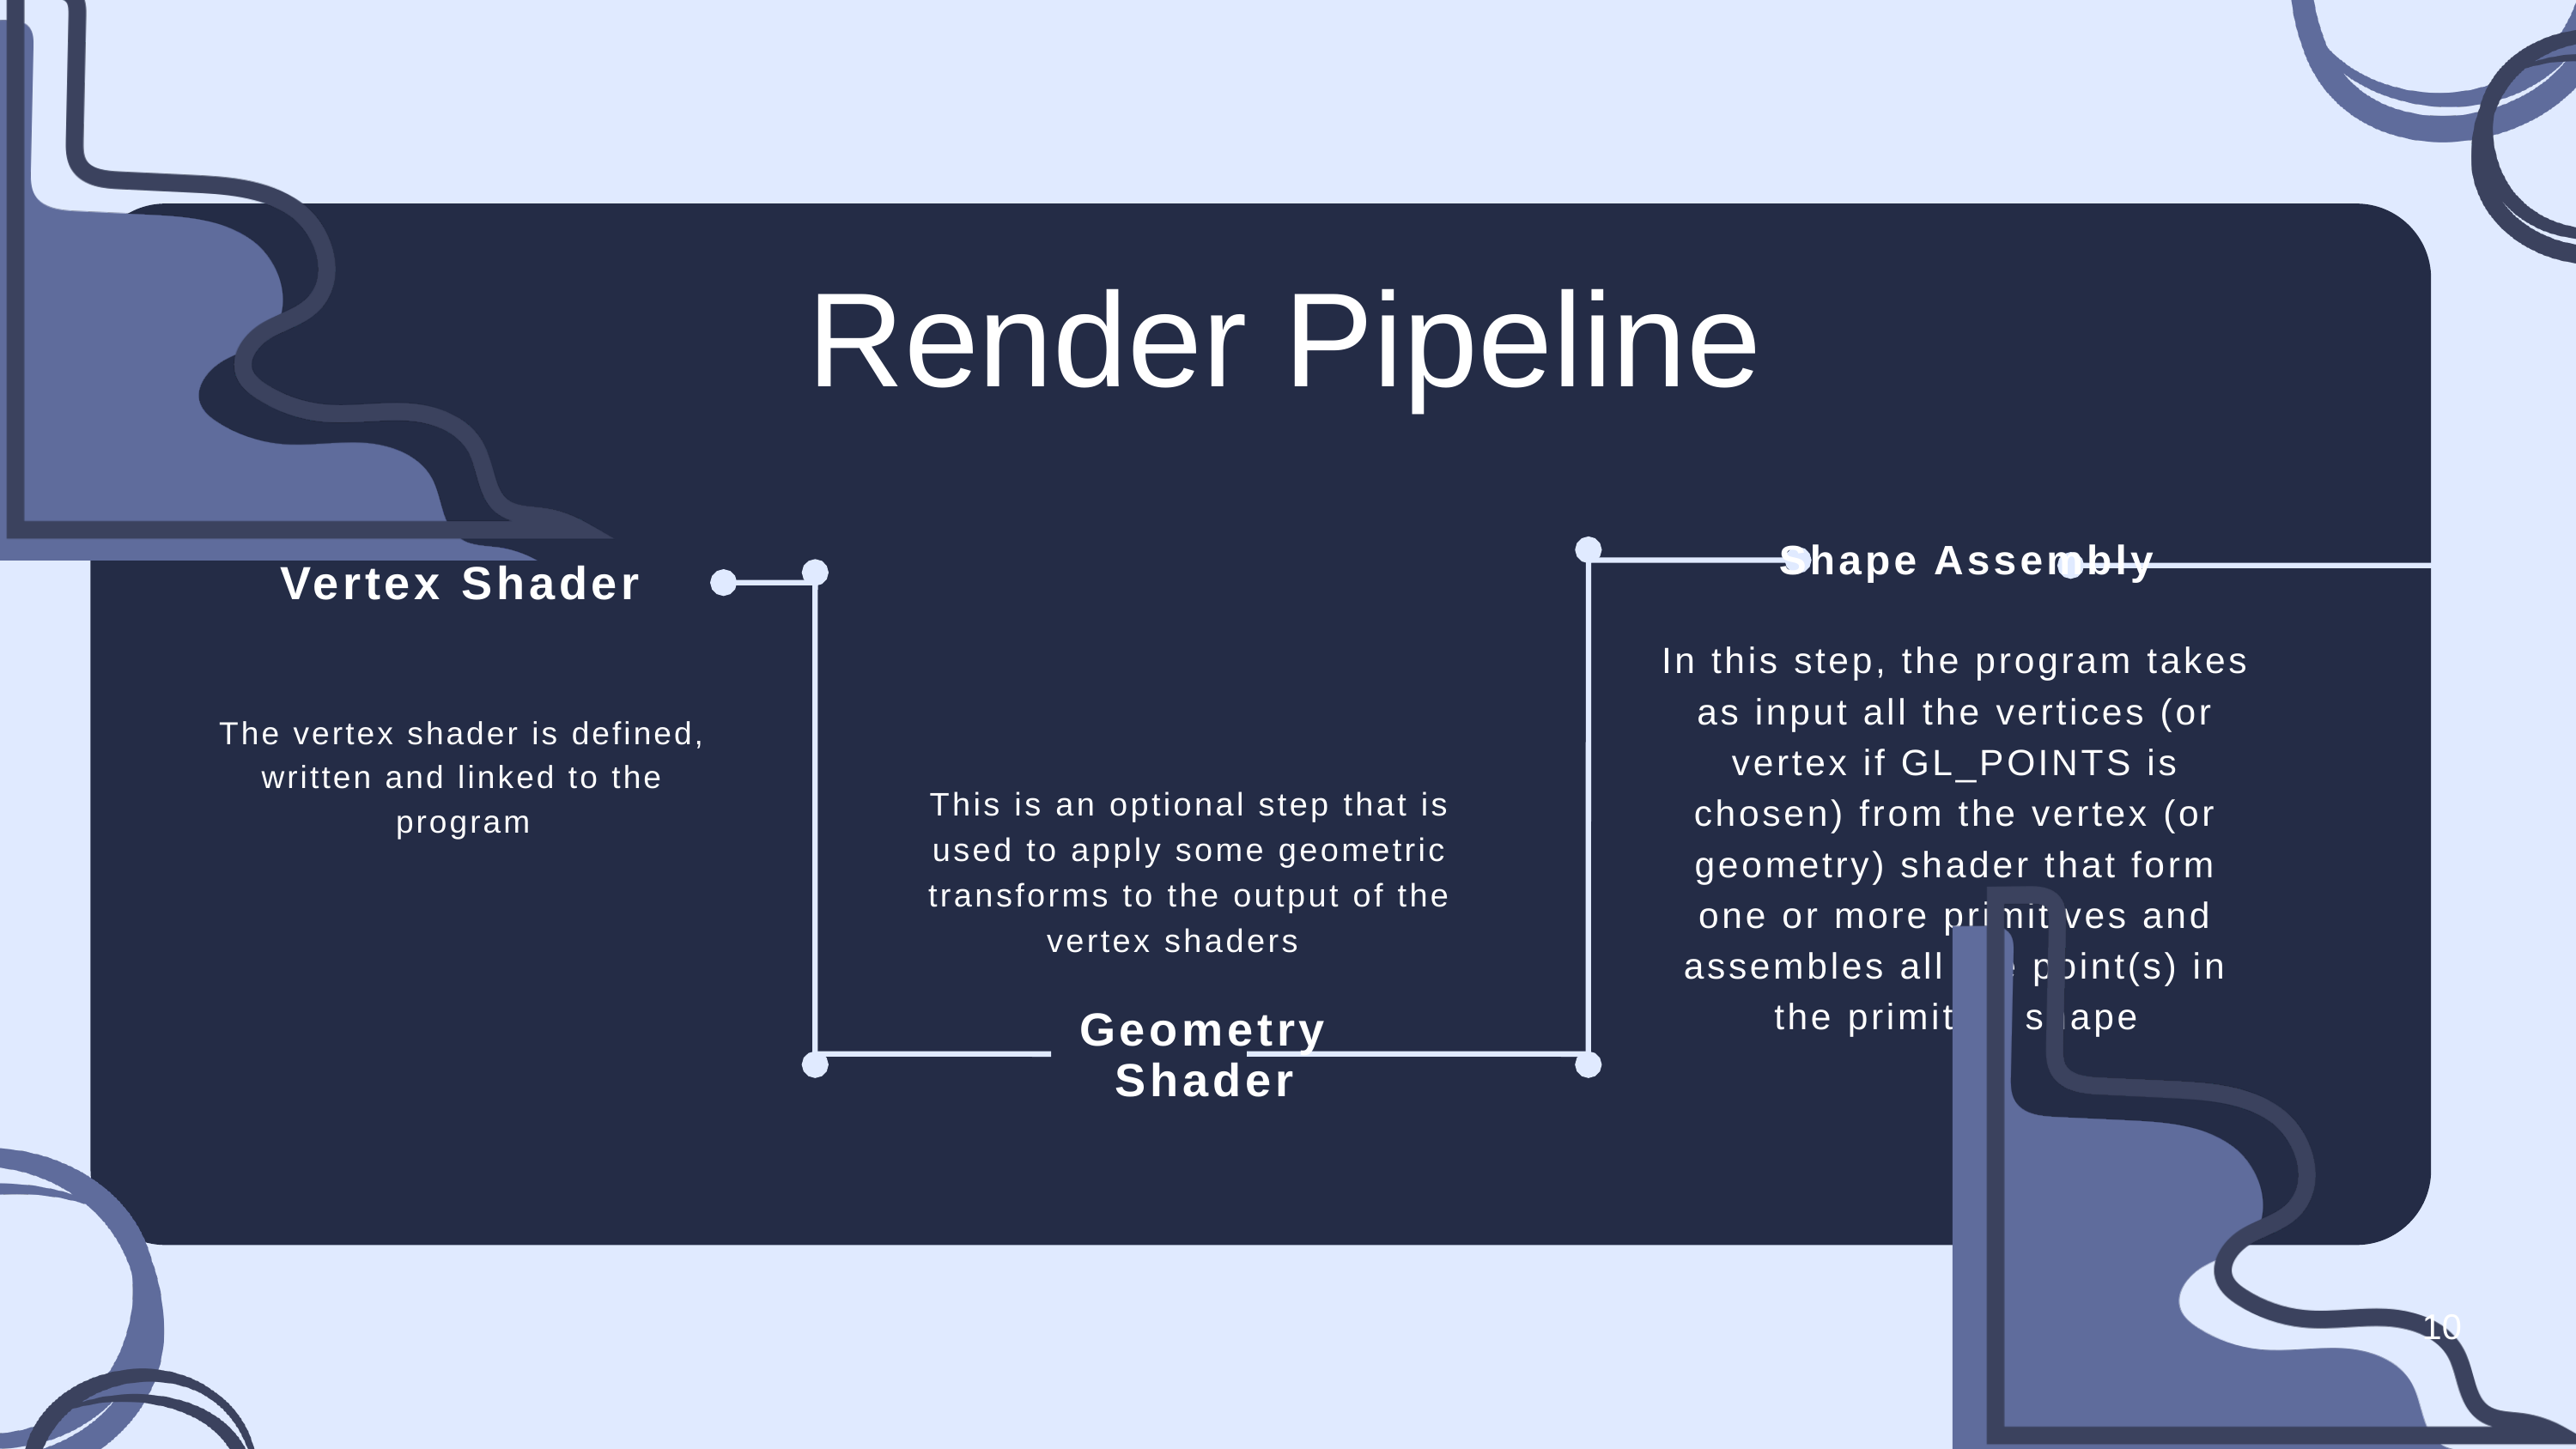

Render Pipeline
Shape Assembly

Vertex Shader

In this step, the program takes as input all the vertices (or vertex if GL_POINTS is chosen) from the vertex (or geometry) shader that form one or more primitives and assembles all the point(s) in the primitive shape
The vertex shader is defined, written and linked to the program
This is an optional step that is used to apply some geometric transforms to the output of the vertex shaders

Geometry Shader

10